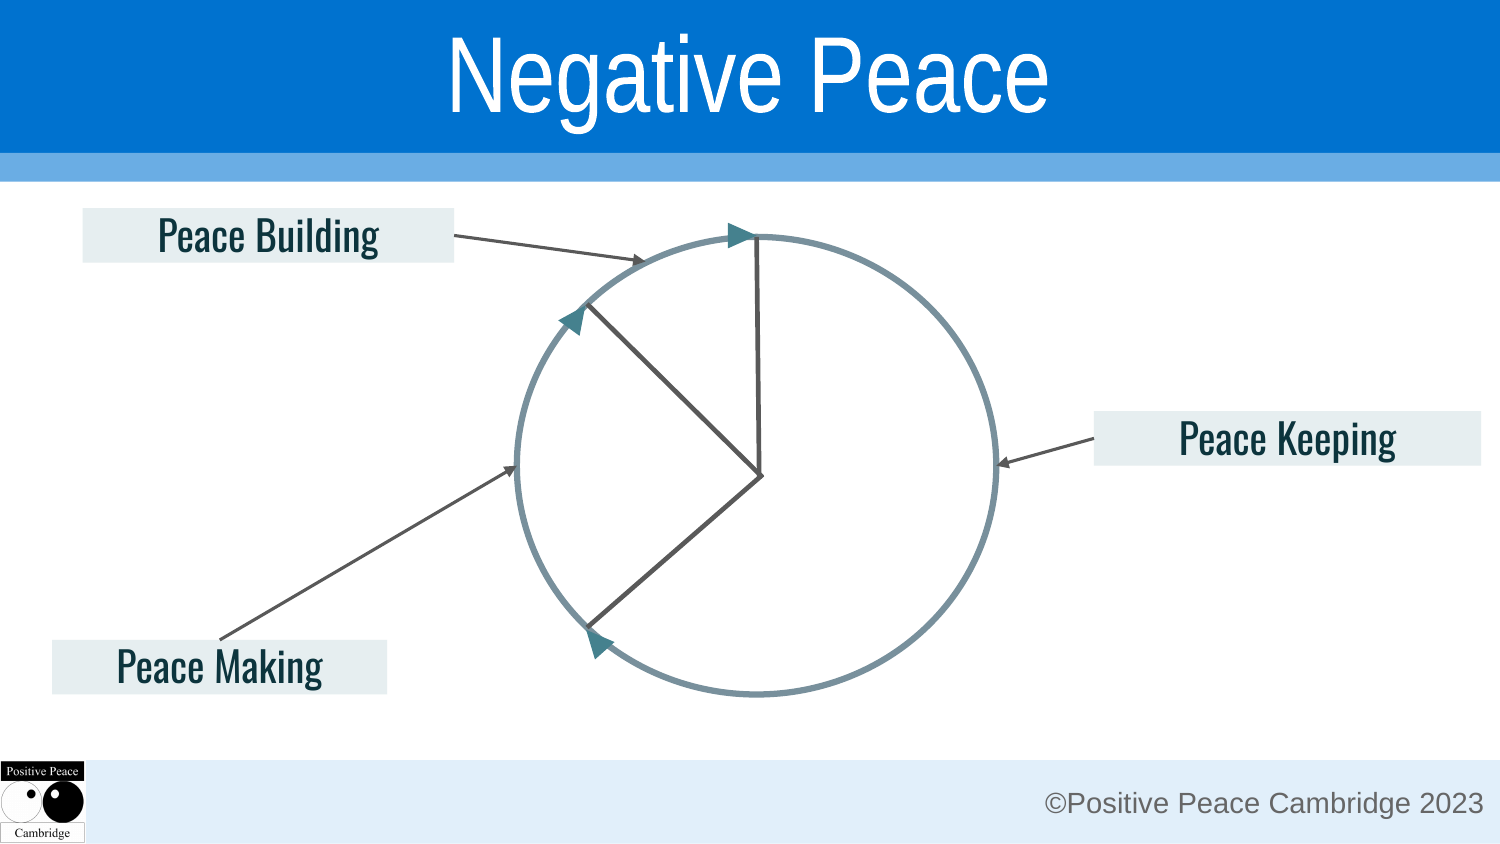

Negative Peace
Peace Building

Peace Keeping

Peace Making